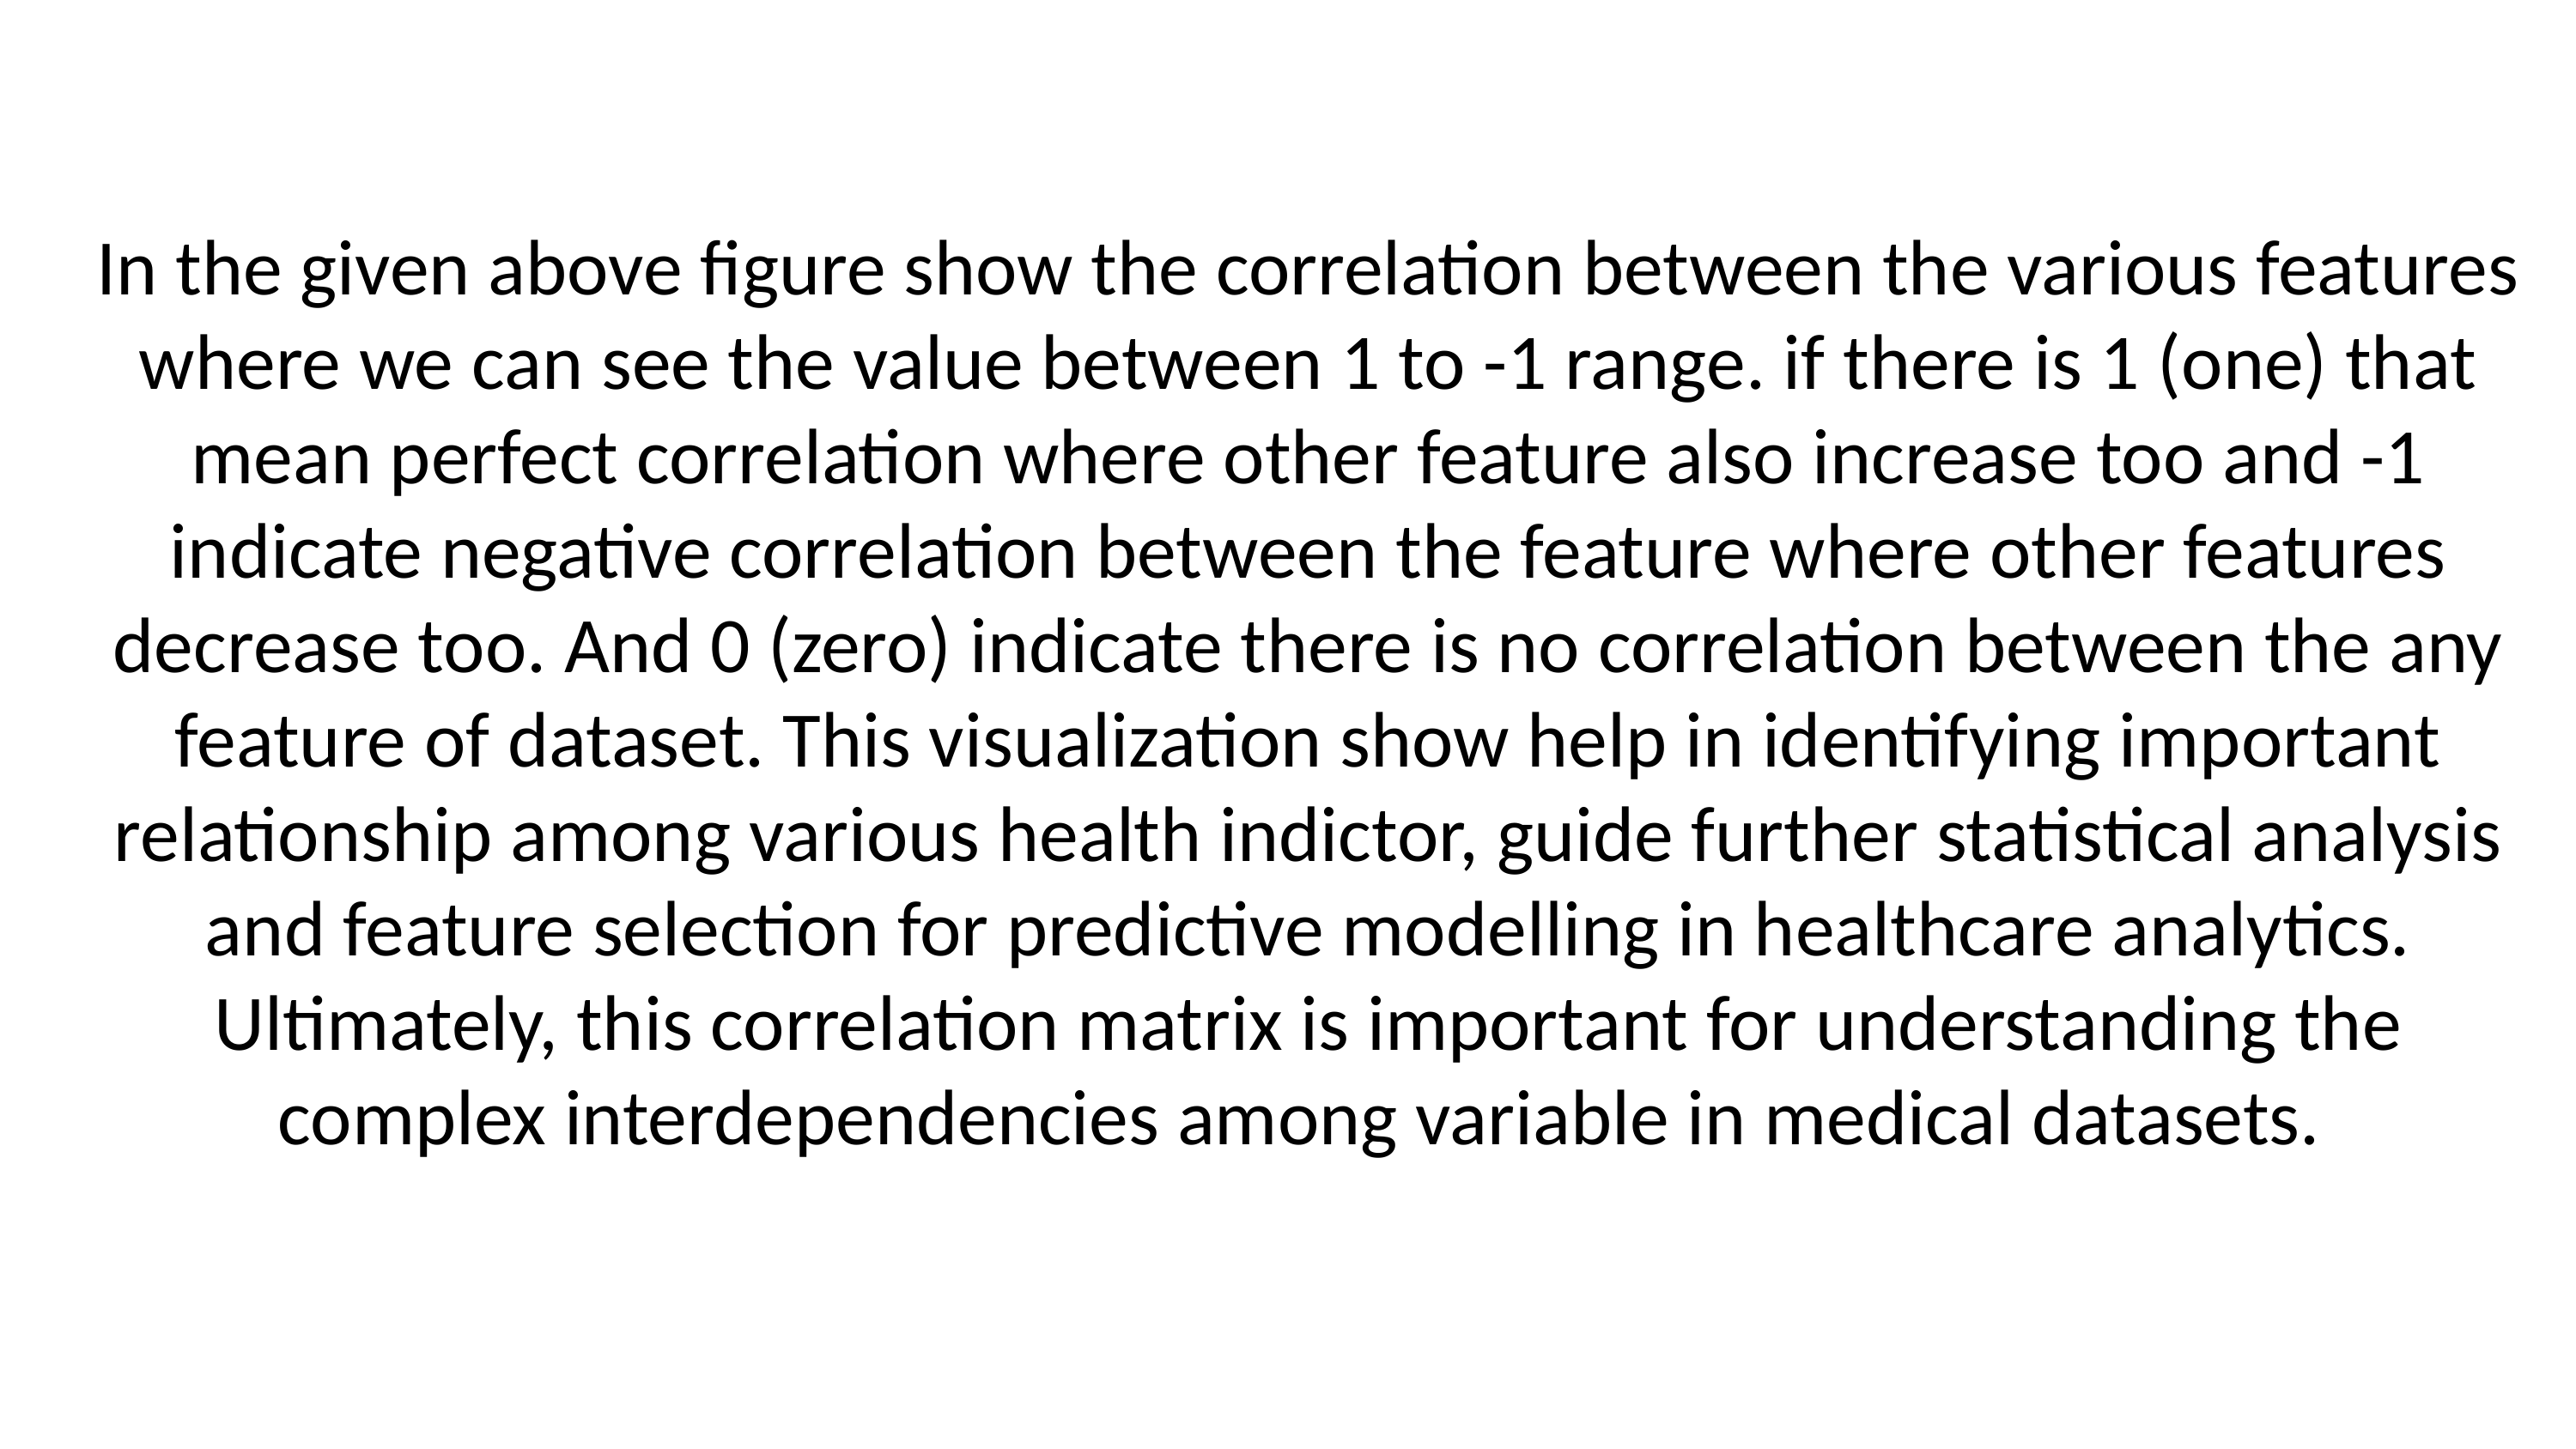

# In the given above figure show the correlation between the various features where we can see the value between 1 to -1 range. if there is 1 (one) that mean perfect correlation where other feature also increase too and -1 indicate negative correlation between the feature where other features decrease too. And 0 (zero) indicate there is no correlation between the any feature of dataset. This visualization show help in identifying important relationship among various health indictor, guide further statistical analysis and feature selection for predictive modelling in healthcare analytics. Ultimately, this correlation matrix is important for understanding the complex interdependencies among variable in medical datasets.